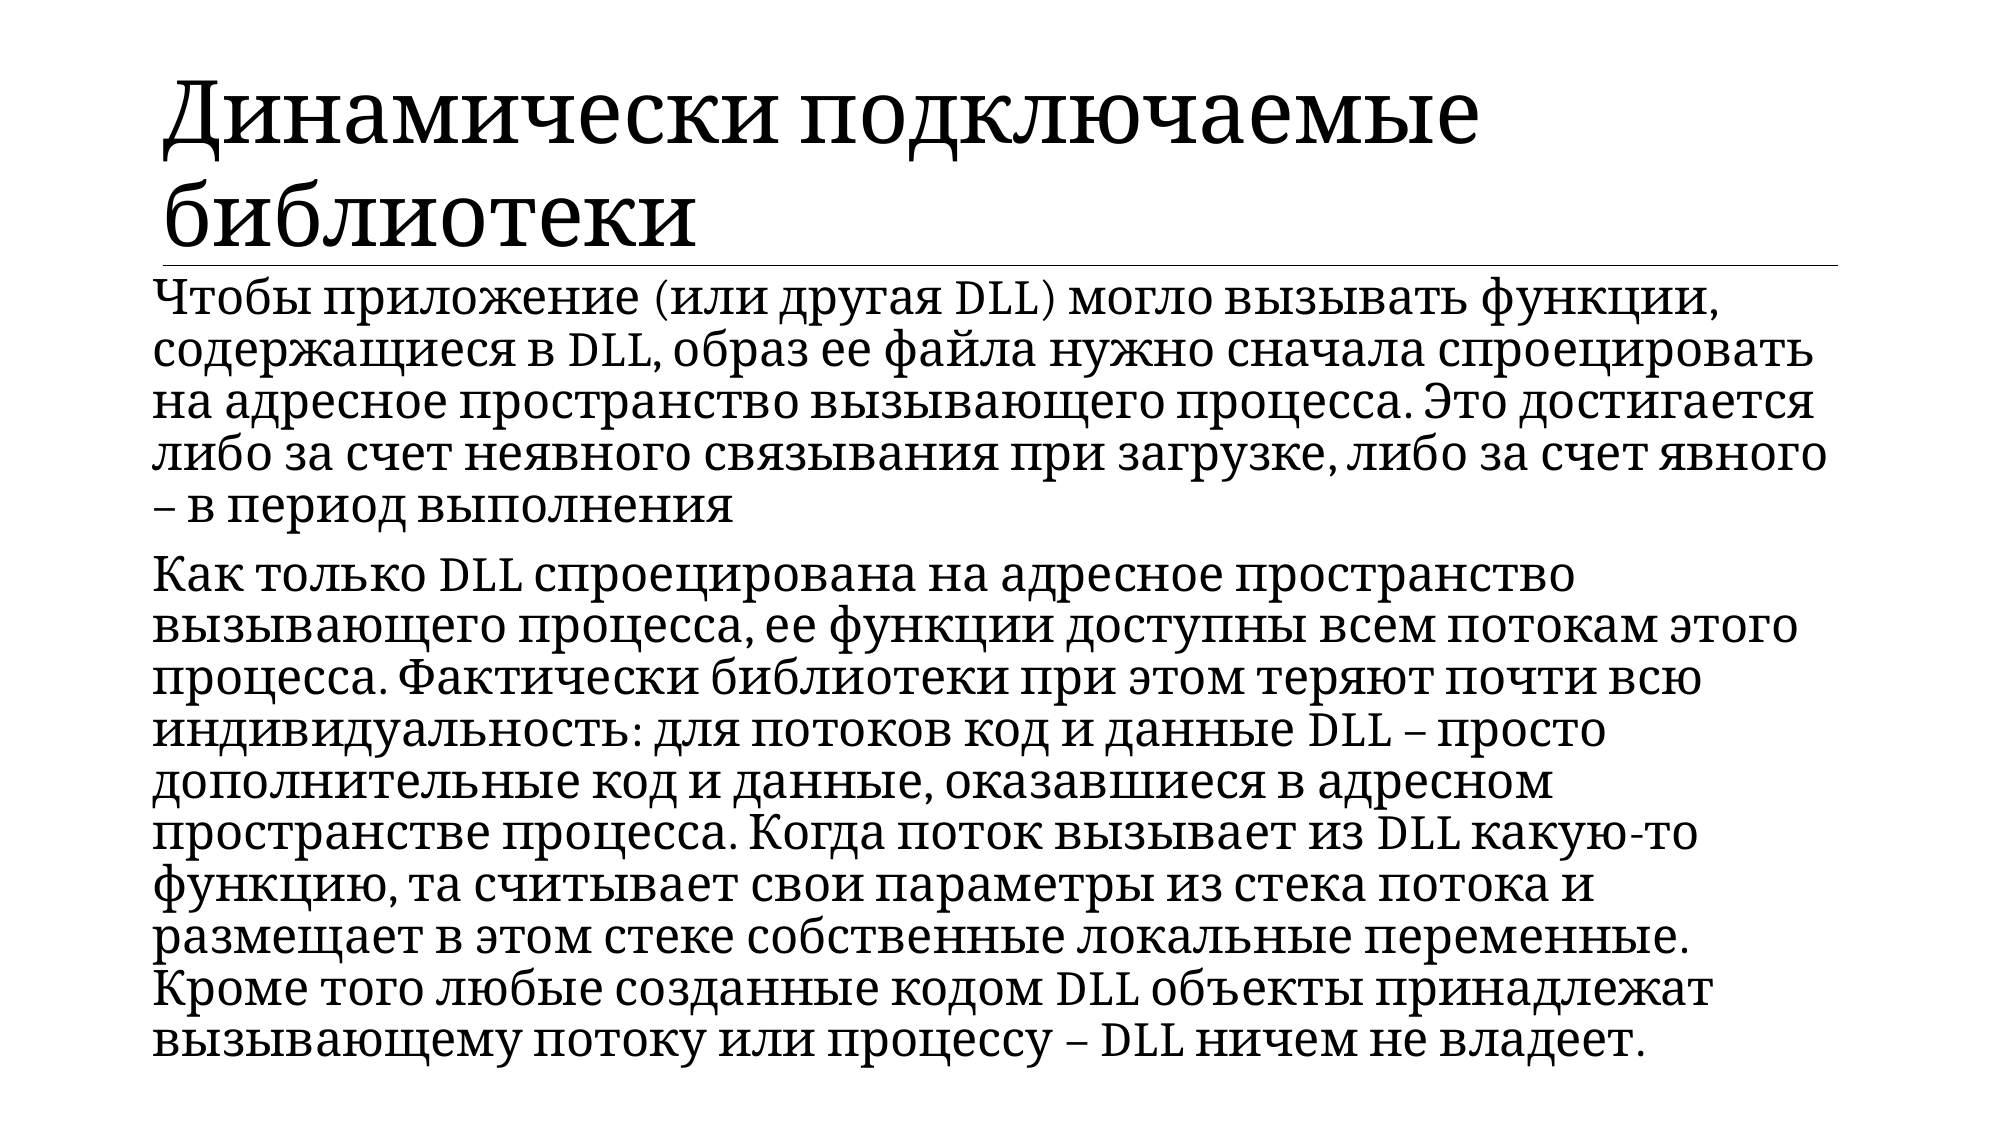

| Динамически подключаемые библиотеки |
| --- |
Чтобы приложение (или другая DLL) могло вызывать функции, содержащиеся в DLL, образ ее файла нужно сначала спроецировать на адресное пространство вызывающего процесса. Это достигается либо за счет неявного связывания при загрузке, либо за счет явного – в период выполнения
Как только DLL спроецирована на адресное пространство вызывающего процесса, ее функции доступны всем потокам этого процесса. Фактически библиотеки при этом теряют почти всю индивидуальность: для потоков код и данные DLL – просто дополнительные код и данные, оказавшиеся в адресном пространстве процесса. Когда поток вызывает из DLL какую-то функцию, та считывает свои параметры из стека потока и размещает в этом стеке собственные локальные переменные. Кроме того любые созданные кодом DLL объекты принадлежат вызывающему потоку или процессу – DLL ничем не владеет.